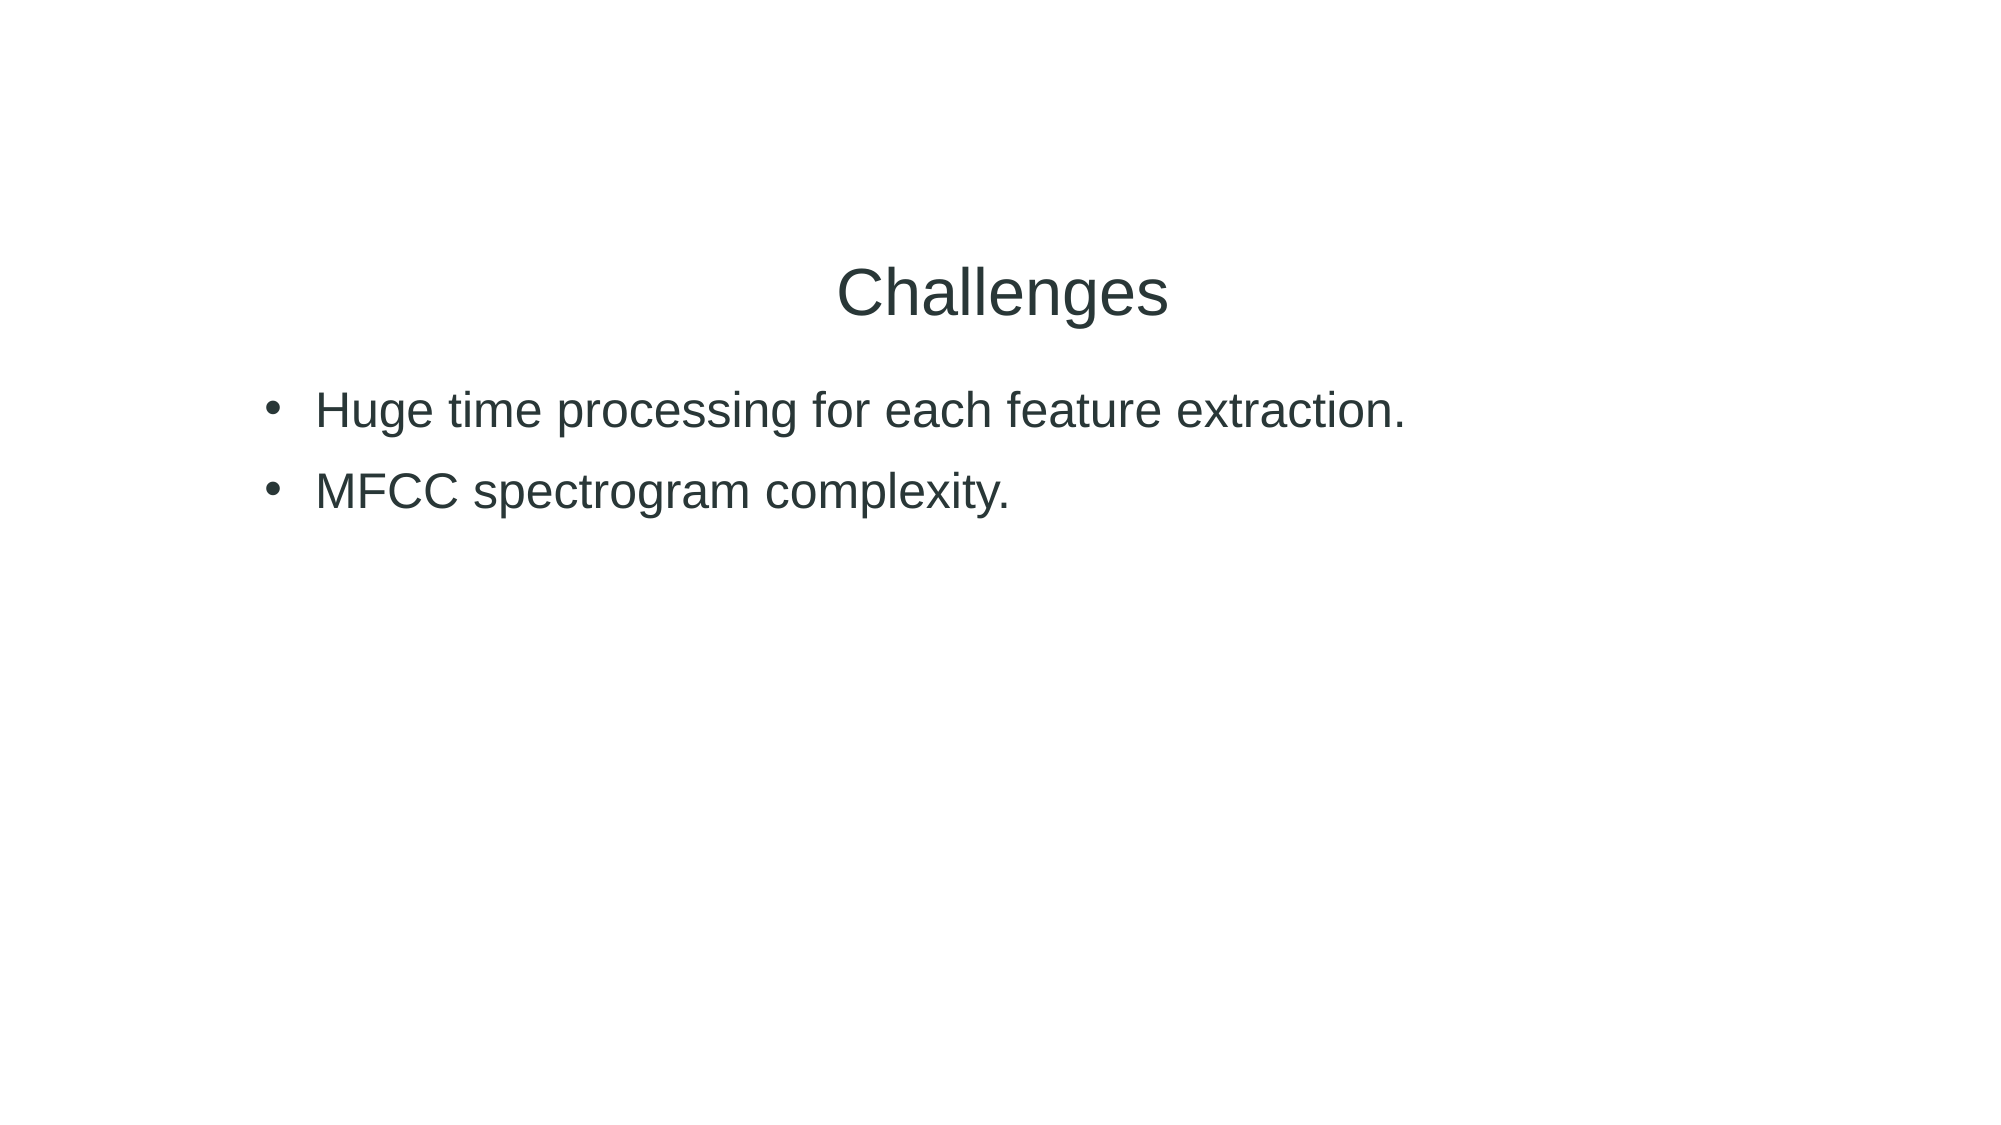

# Challenges
Huge time processing for each feature extraction.
MFCC spectrogram complexity.